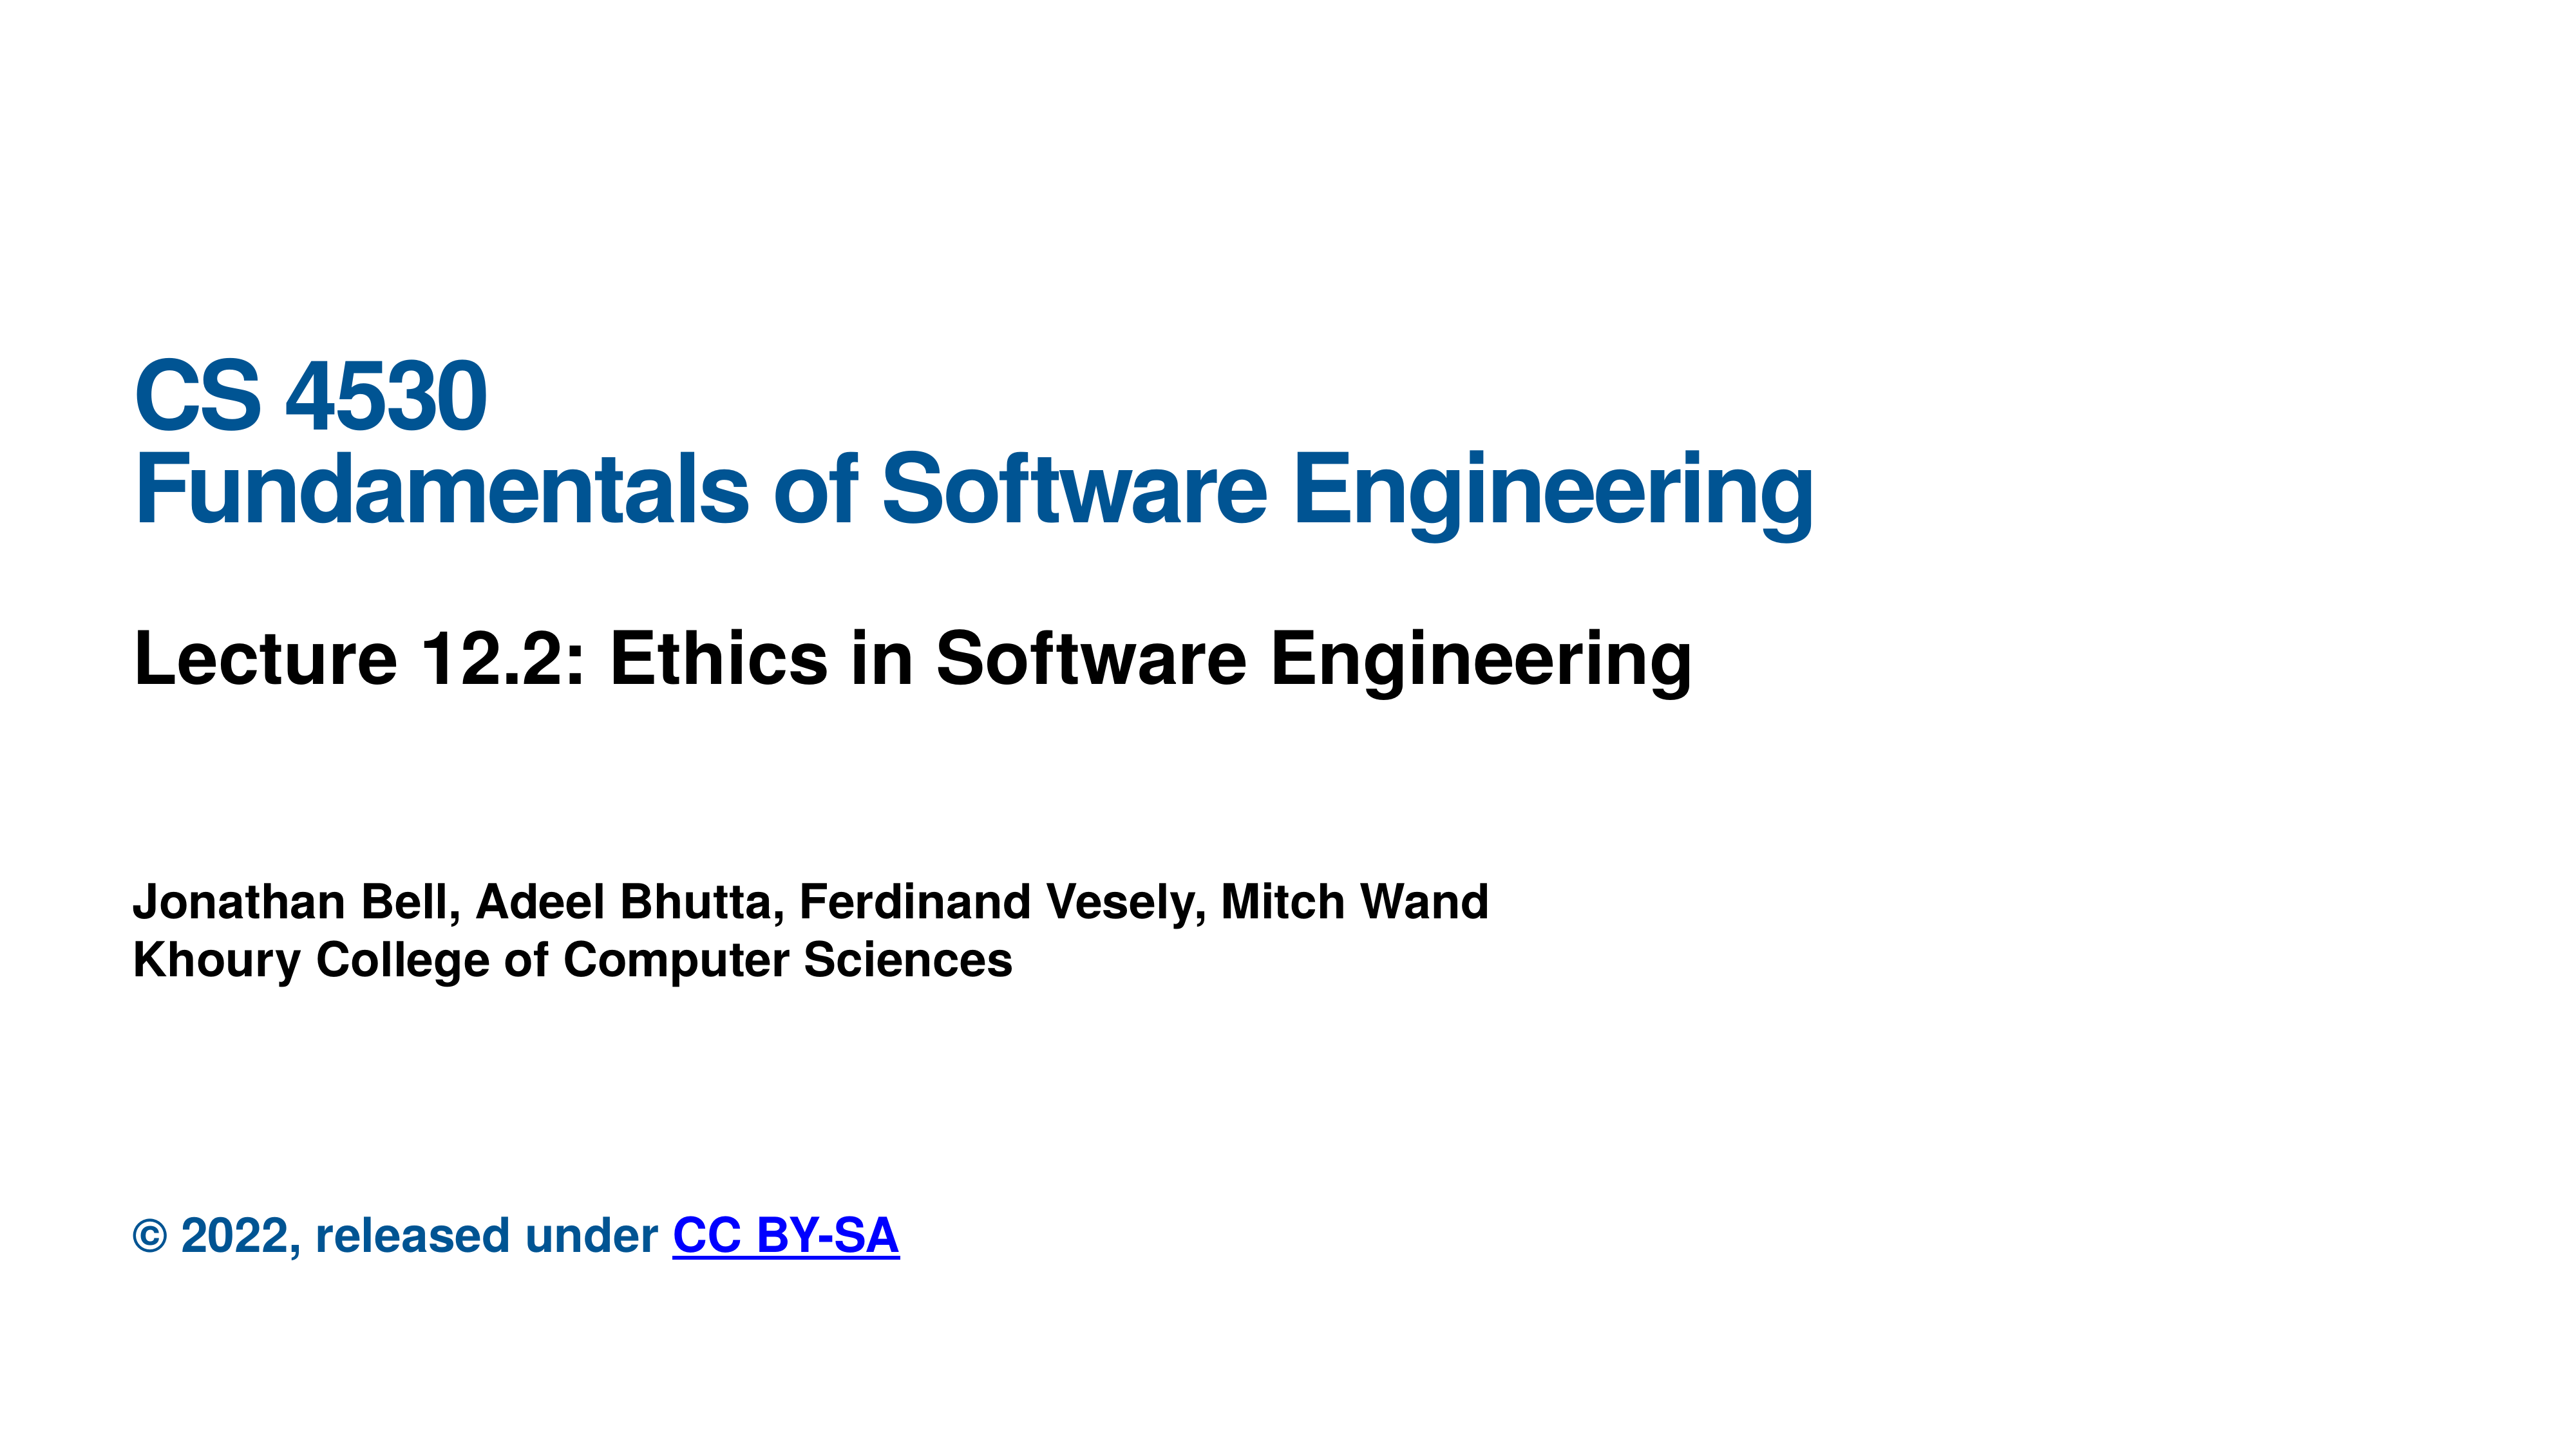

CS 4530
Fundamentals of Software Engineering
Lecture 12.2: Ethics in Software Engineering
Jonathan Bell, Adeel Bhutta, Ferdinand Vesely, Mitch Wand
Khoury College of Computer Sciences

© 2022, released under CC BY-SA